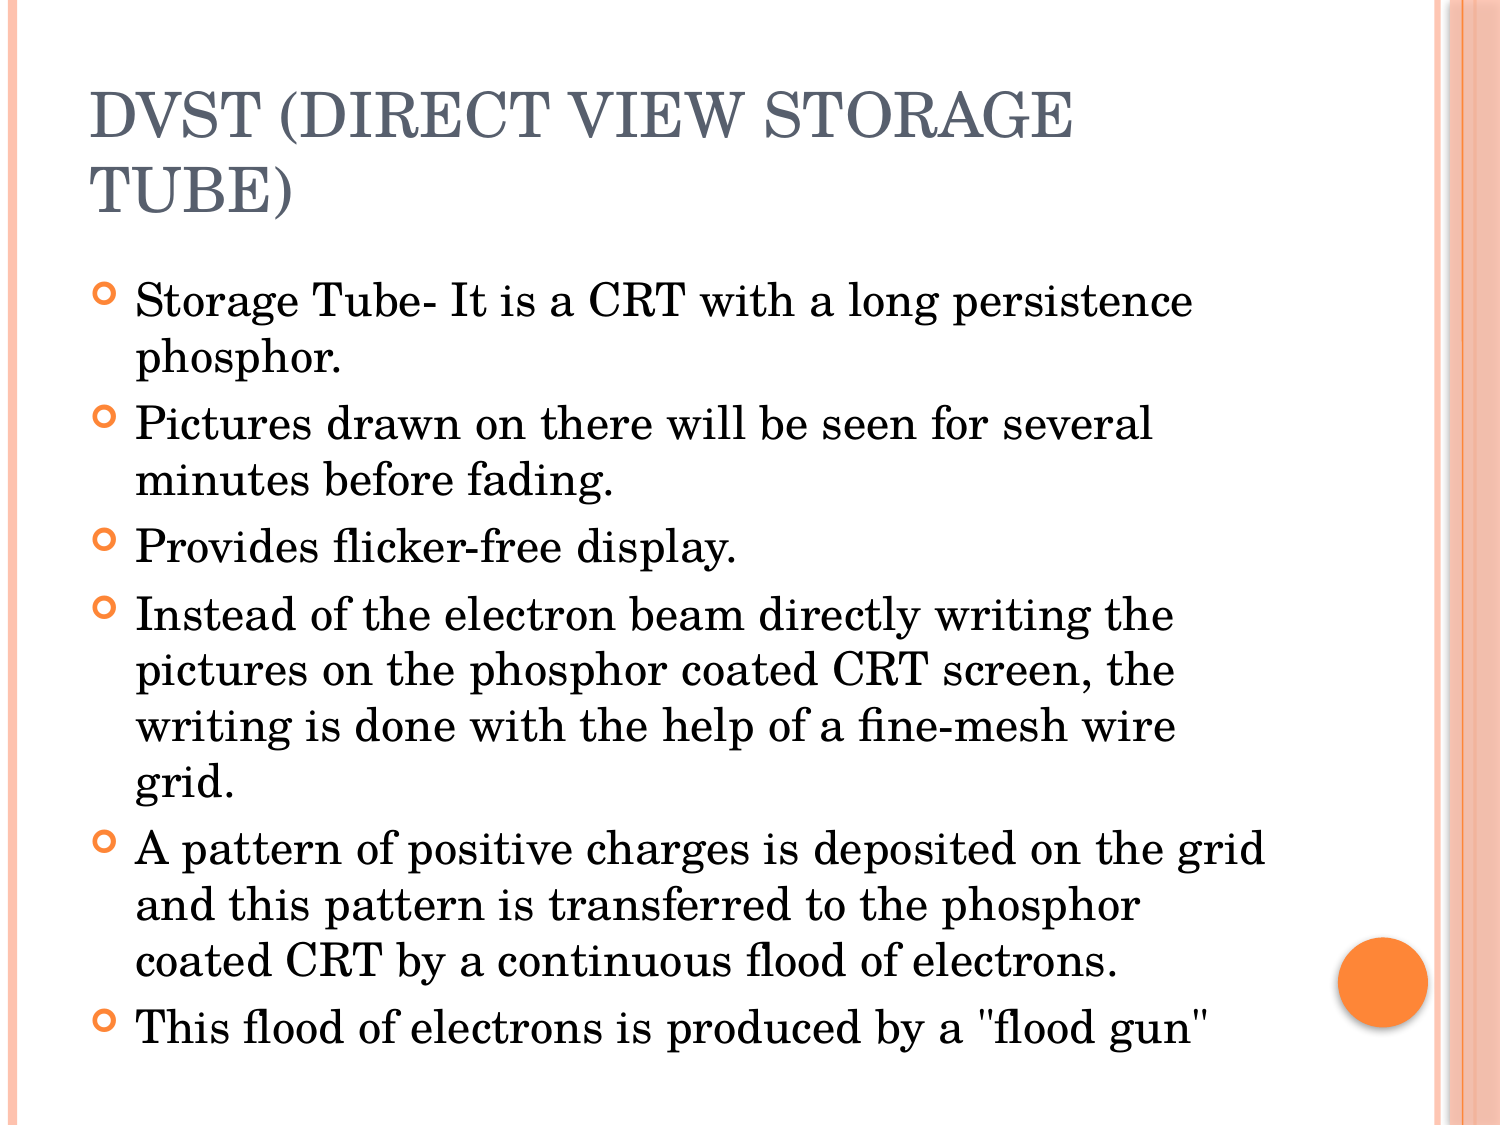

# DVST (Direct View Storage Tube)
Storage Tube- It is a CRT with a long persistence phosphor.
Pictures drawn on there will be seen for several minutes before fading.
Provides flicker-free display.
Instead of the electron beam directly writing the pictures on the phosphor coated CRT screen, the writing is done with the help of a fine-mesh wire grid.
A pattern of positive charges is deposited on the grid and this pattern is transferred to the phosphor coated CRT by a continuous flood of electrons.
This flood of electrons is produced by a "flood gun"